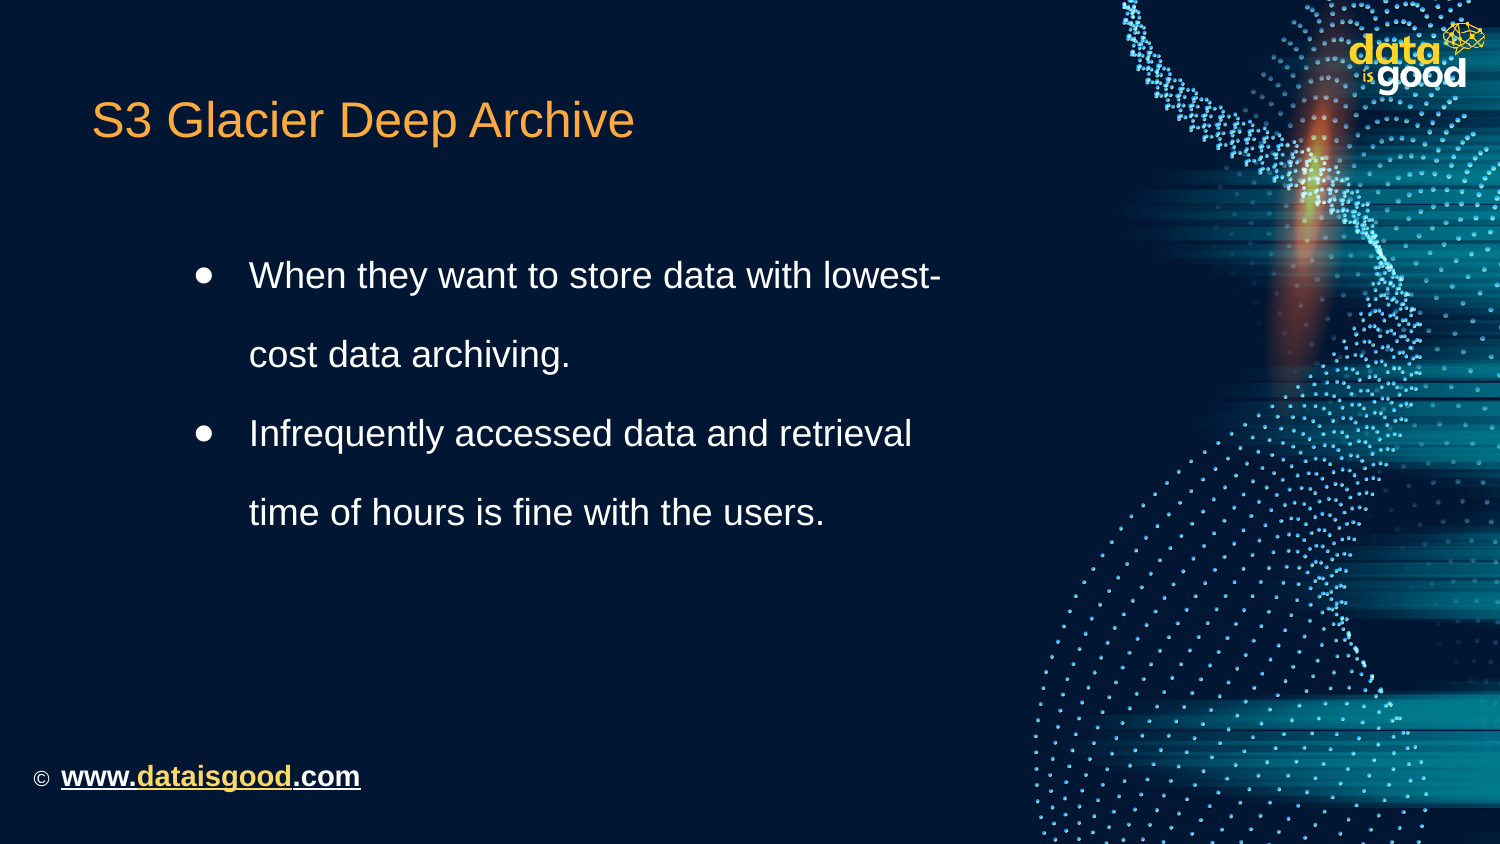

# S3 Glacier Deep Archive
When they want to store data with lowest-cost data archiving.
Infrequently accessed data and retrieval time of hours is fine with the users.